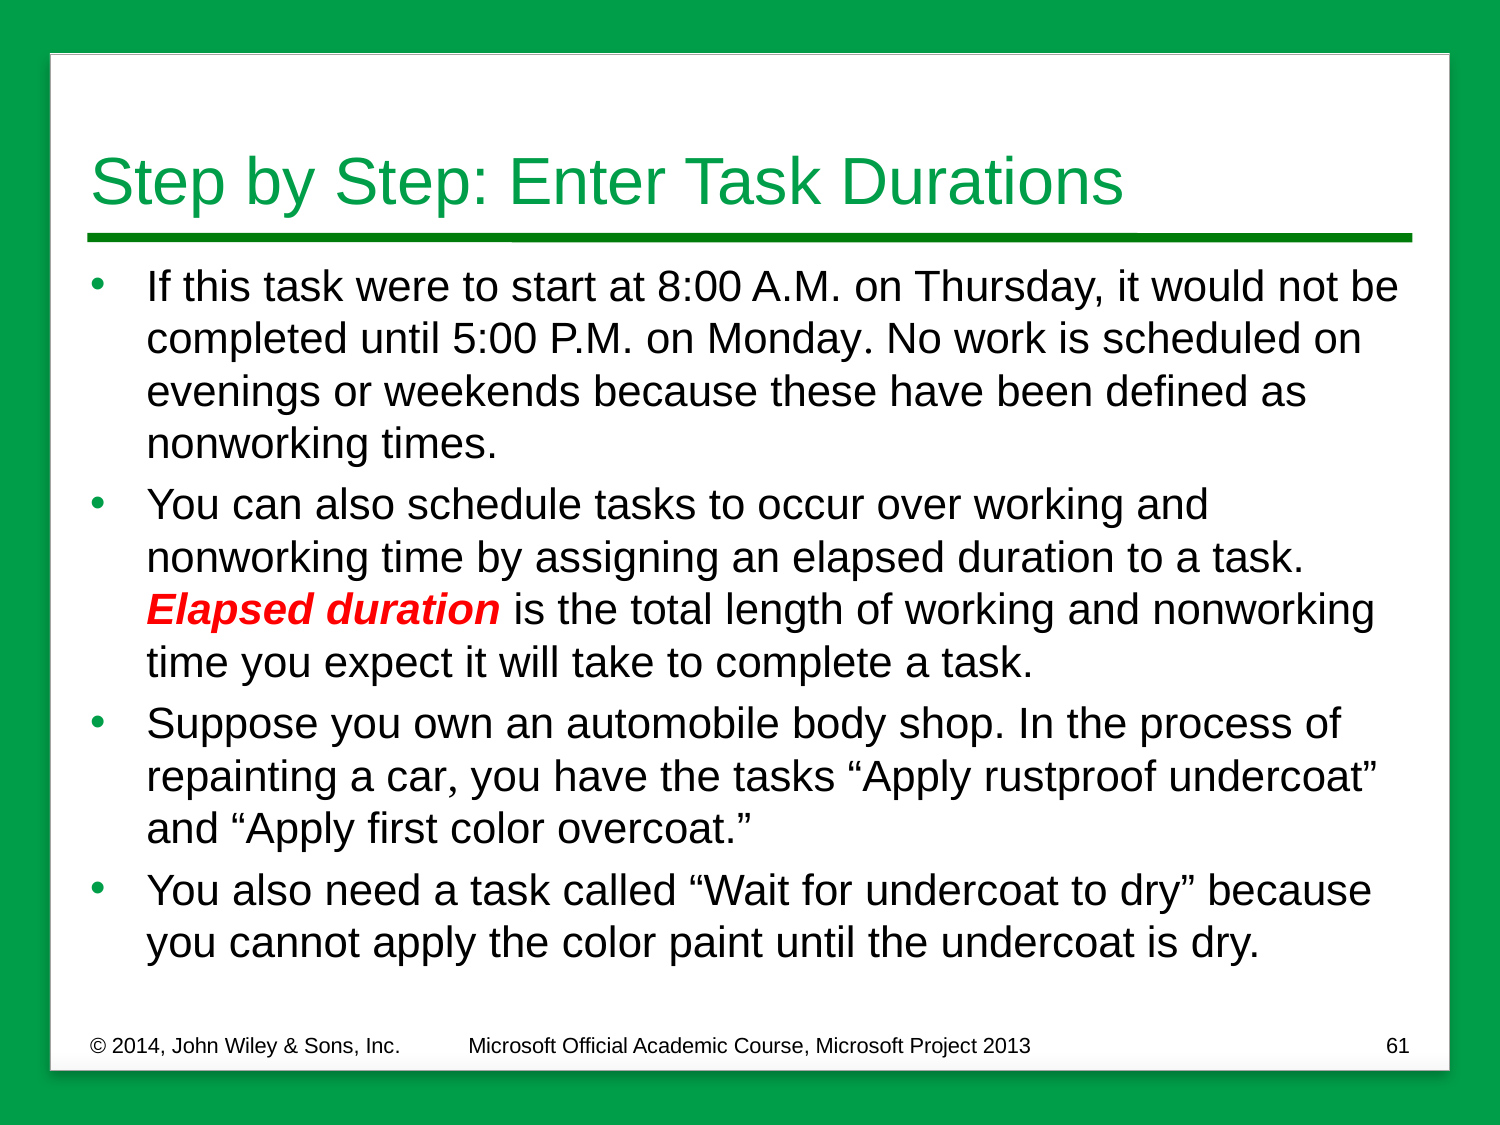

# Step by Step: Enter Task Durations
If this task were to start at 8:00 A.M. on Thursday, it would not be completed until 5:00 P.M. on Monday. No work is scheduled on evenings or weekends because these have been defined as nonworking times.
You can also schedule tasks to occur over working and nonworking time by assigning an elapsed duration to a task. Elapsed duration is the total length of working and nonworking time you expect it will take to complete a task.
Suppose you own an automobile body shop. In the process of repainting a car, you have the tasks “Apply rustproof undercoat” and “Apply first color overcoat.”
You also need a task called “Wait for undercoat to dry” because you cannot apply the color paint until the undercoat is dry.
© 2014, John Wiley & Sons, Inc.
Microsoft Official Academic Course, Microsoft Project 2013
61